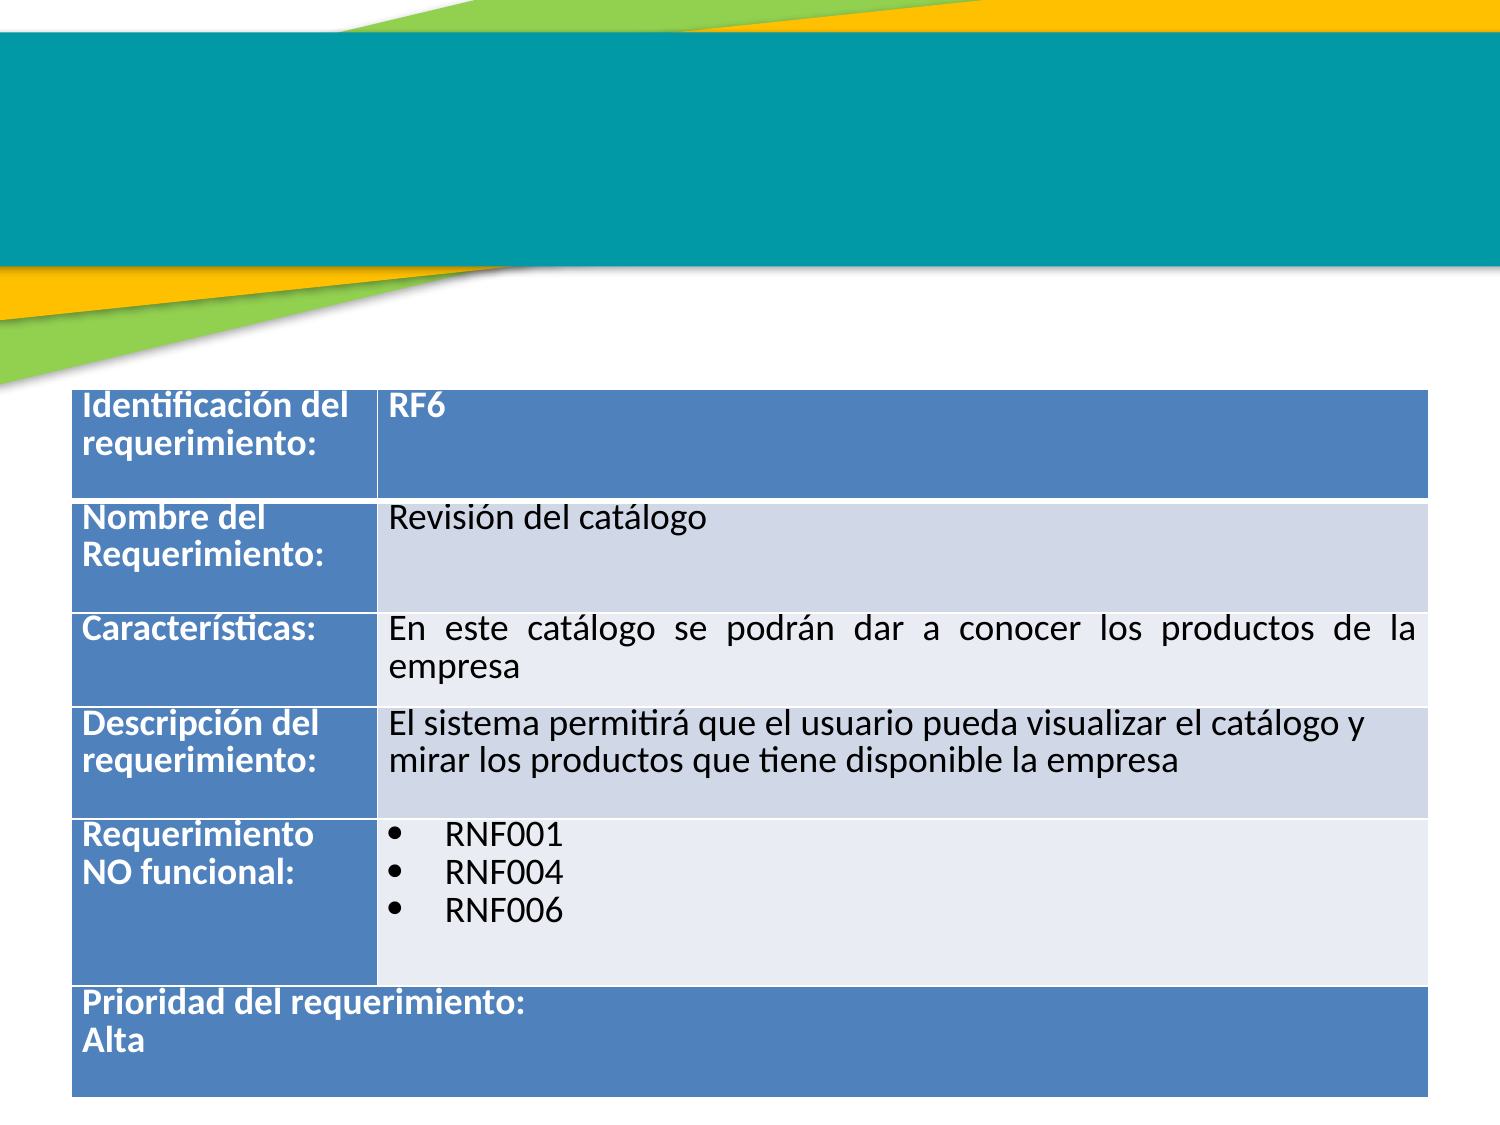

| Identificación del requerimiento: | RF6 |
| --- | --- |
| Nombre del Requerimiento: | Revisión del catálogo |
| Características: | En este catálogo se podrán dar a conocer los productos de la empresa |
| Descripción del requerimiento: | El sistema permitirá que el usuario pueda visualizar el catálogo y mirar los productos que tiene disponible la empresa |
| Requerimiento NO funcional: | RNF001 RNF004 RNF006 |
| Prioridad del requerimiento: Alta |  |